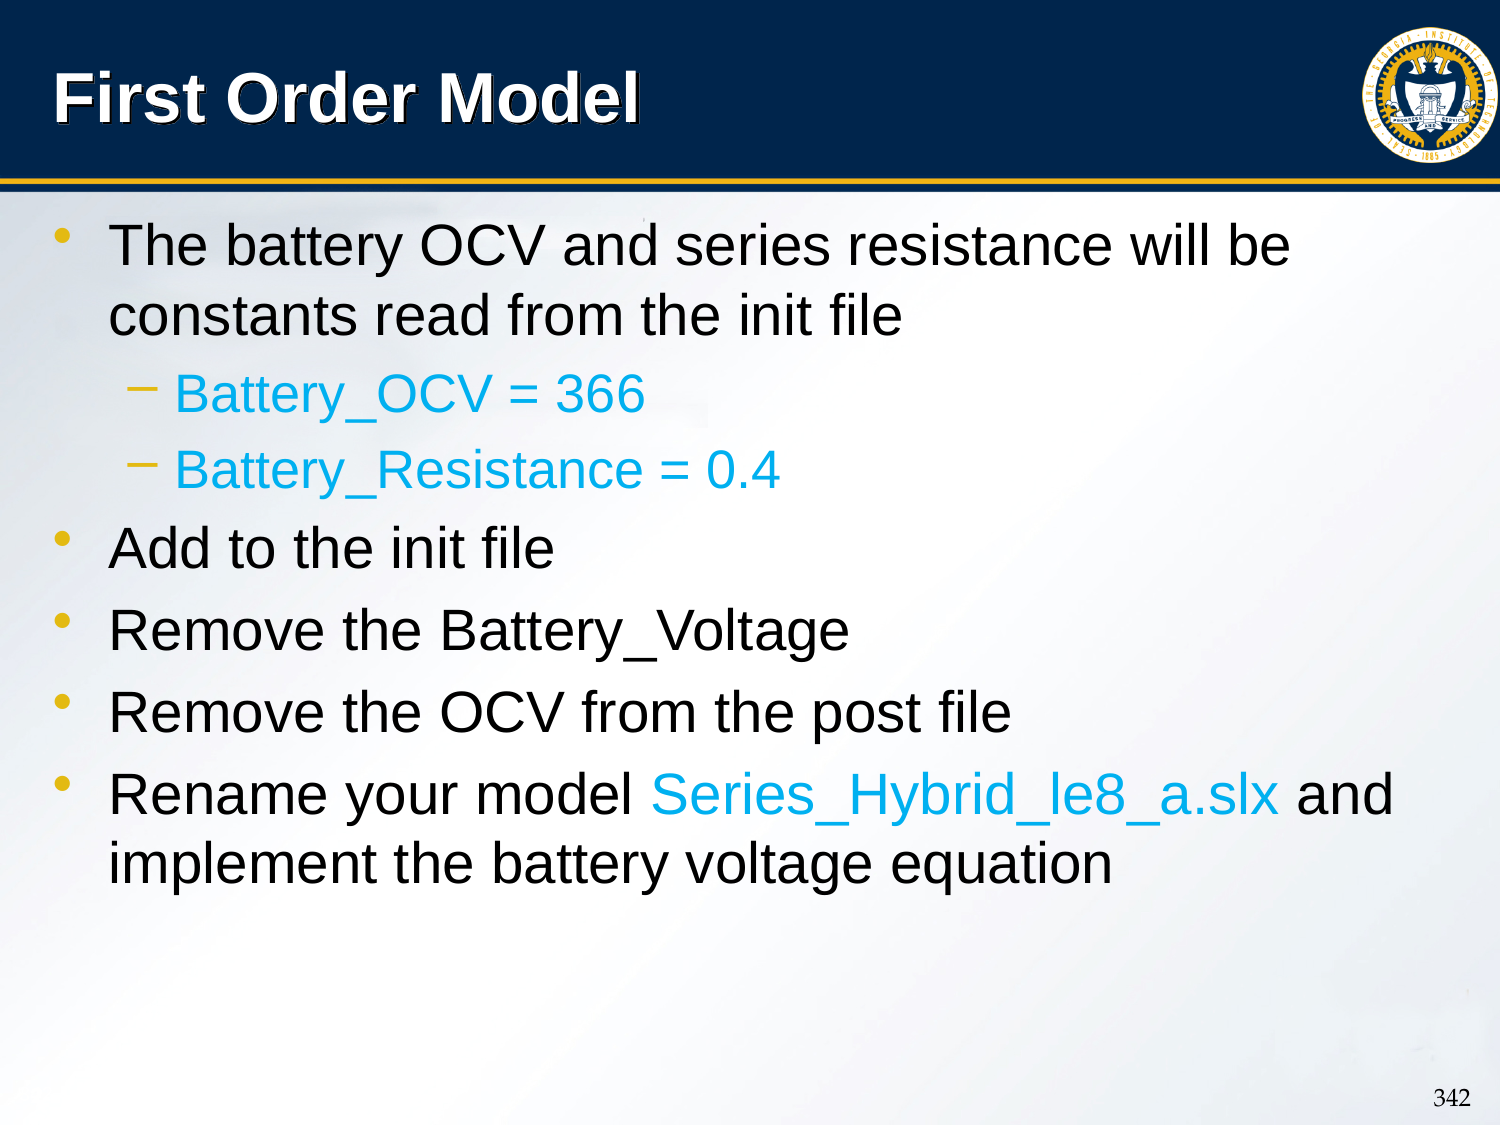

# First Order Model

The battery OCV and series resistance will be constants read from the init file
Battery_OCV = 366
Battery_Resistance = 0.4
Add to the init file
Remove the Battery_Voltage
Remove the OCV from the post file
Rename your model Series_Hybrid_le8_a.slx and implement the battery voltage equation